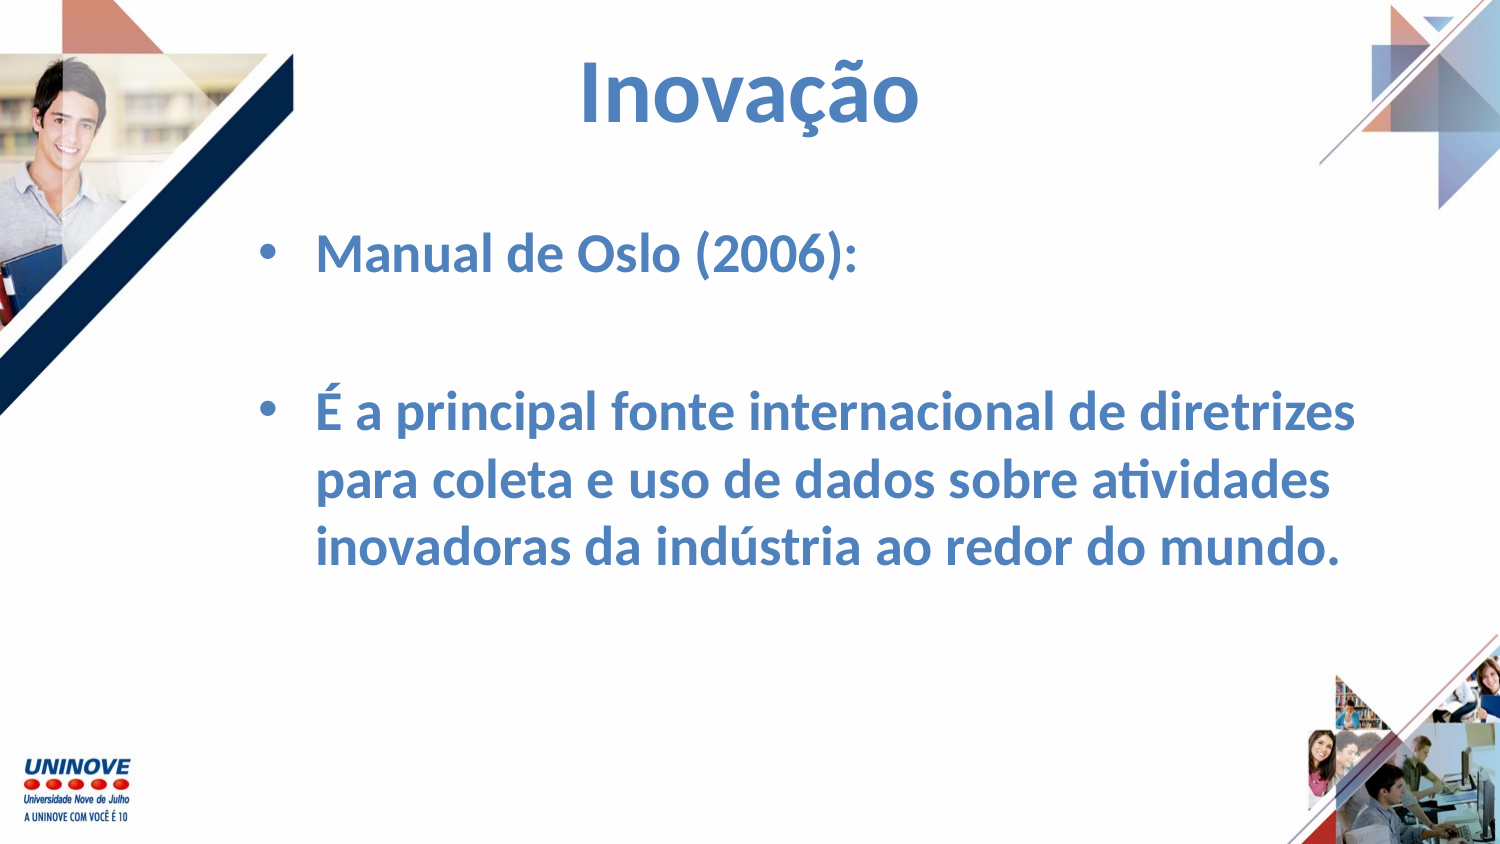

# Inovação
Manual de Oslo (2006):

É a principal fonte internacional de diretrizes para coleta e uso de dados sobre atividades inovadoras da indústria ao redor do mundo.